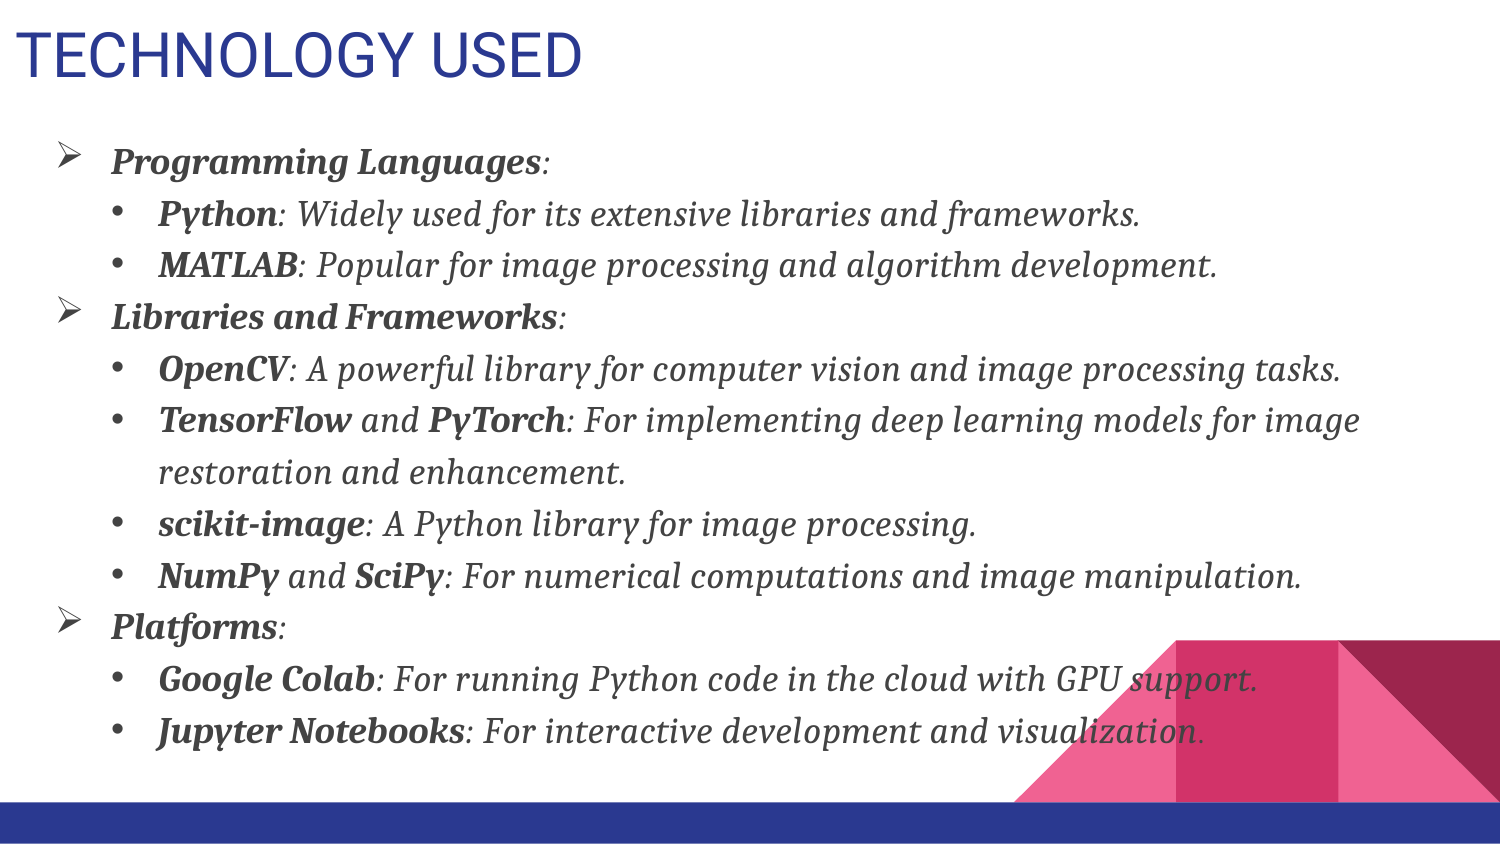

# TECHNOLOGY USED
Programming Languages:
Python: Widely used for its extensive libraries and frameworks.
MATLAB: Popular for image processing and algorithm development.
Libraries and Frameworks:
OpenCV: A powerful library for computer vision and image processing tasks.
TensorFlow and PyTorch: For implementing deep learning models for image restoration and enhancement.
scikit-image: A Python library for image processing.
NumPy and SciPy: For numerical computations and image manipulation.
Platforms:
Google Colab: For running Python code in the cloud with GPU support.
Jupyter Notebooks: For interactive development and visualization.